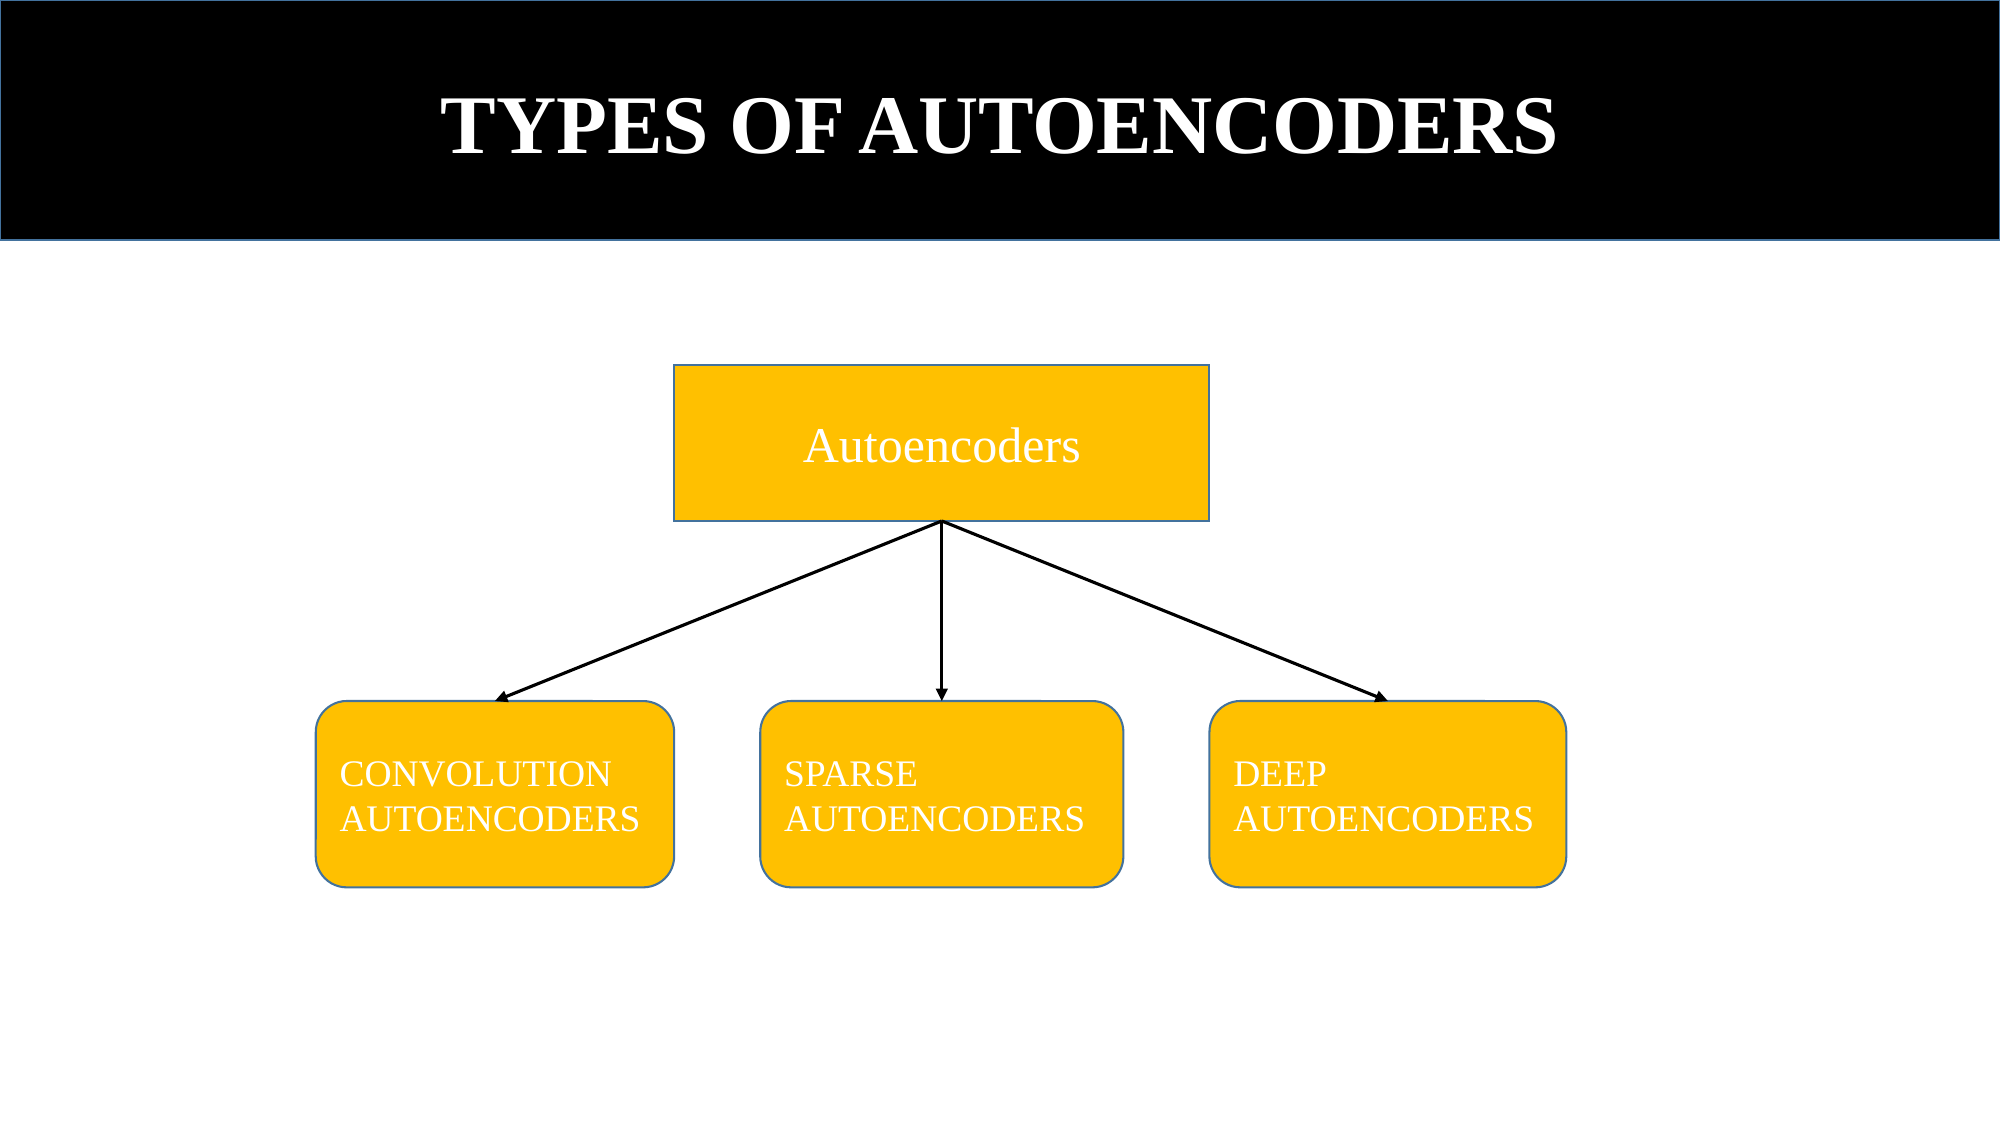

TYPES OF AUTOENCODERS
Autoencoders
SPARSE AUTOENCODERS
DEEP AUTOENCODERS
CONVOLUTION AUTOENCODERS